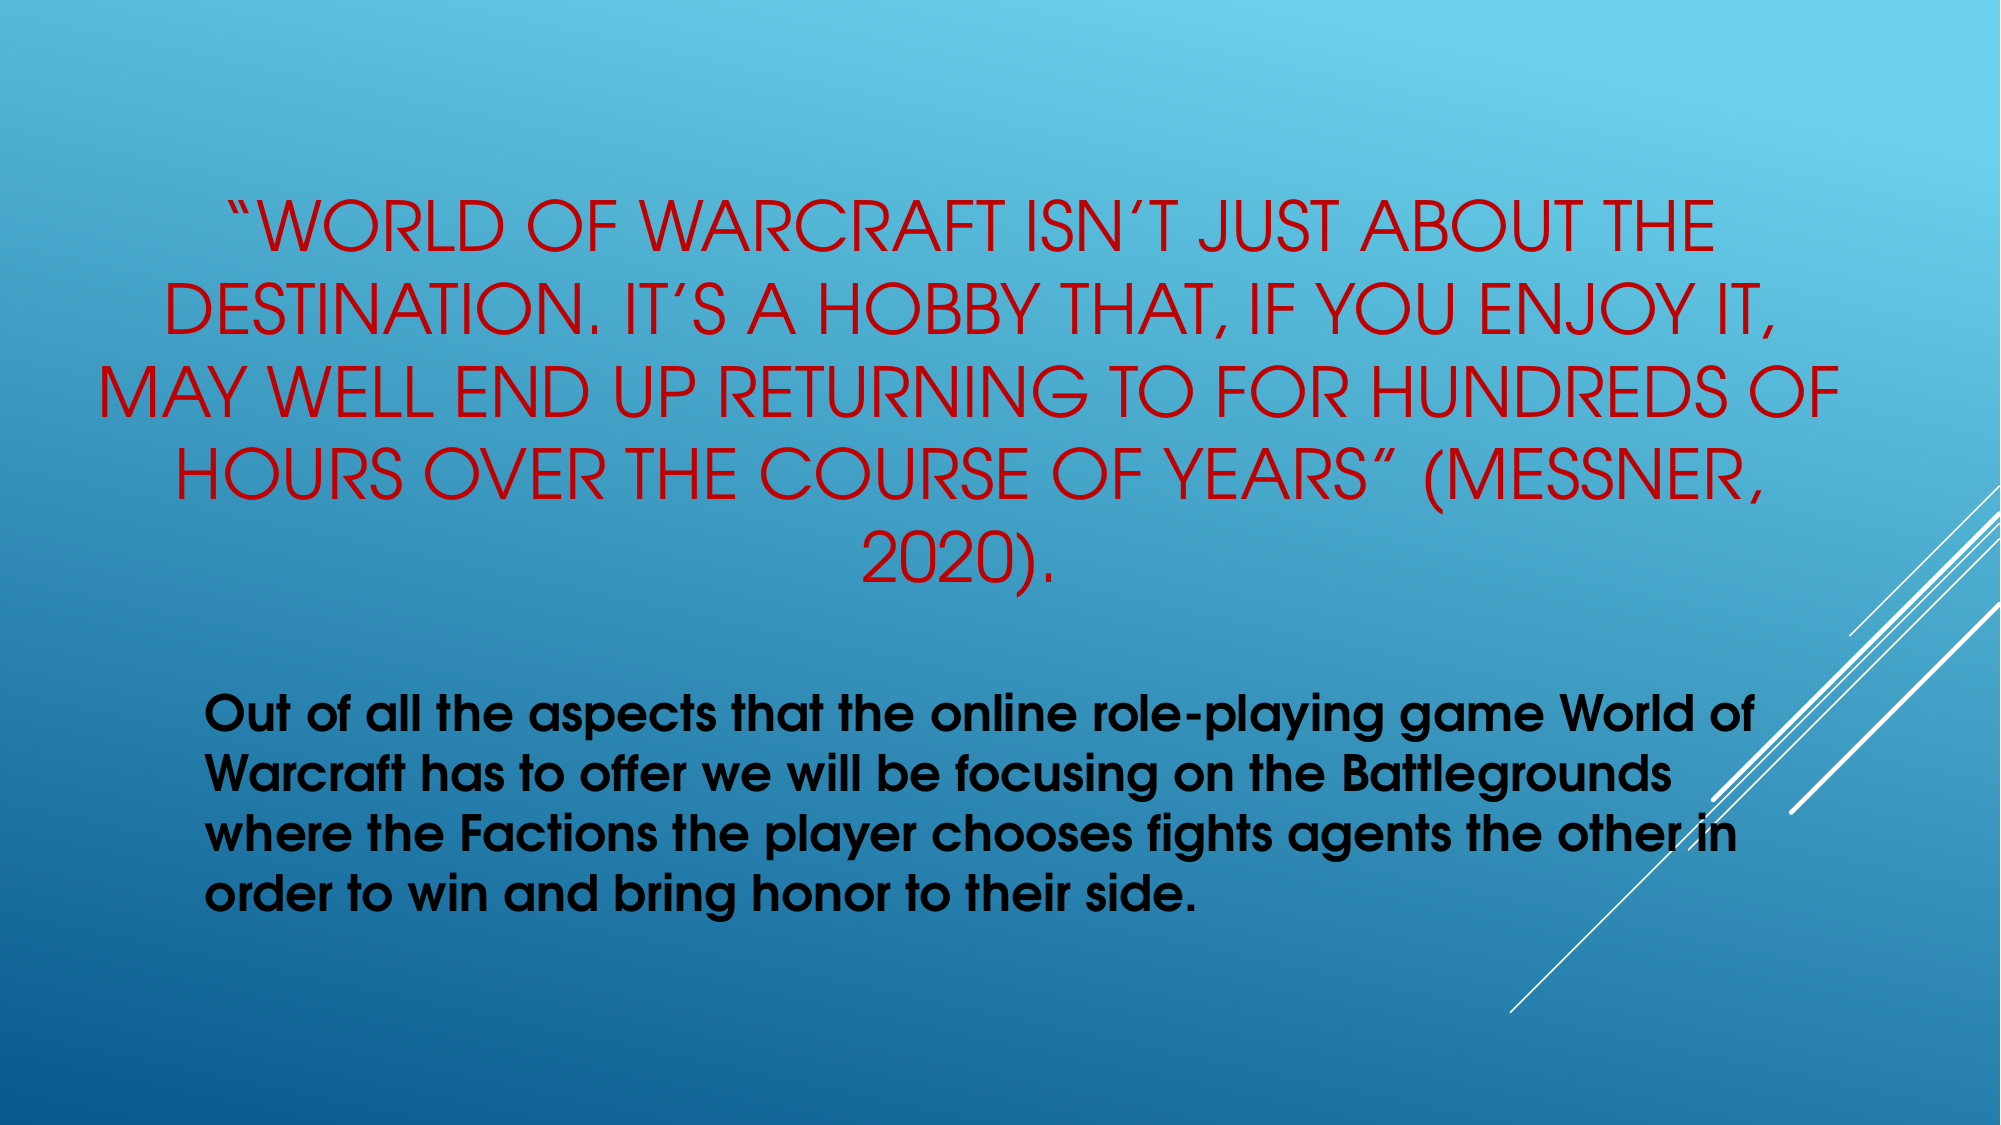

# “World of Warcraft isn’t just about the destination. It’s a hobby that, if you enjoy it, may well end up returning to for hundreds of hours over the course of years” (Messner, 2020).
Out of all the aspects that the online role-playing game World of Warcraft has to offer we will be focusing on the Battlegrounds where the Factions the player chooses fights agents the other in order to win and bring honor to their side.